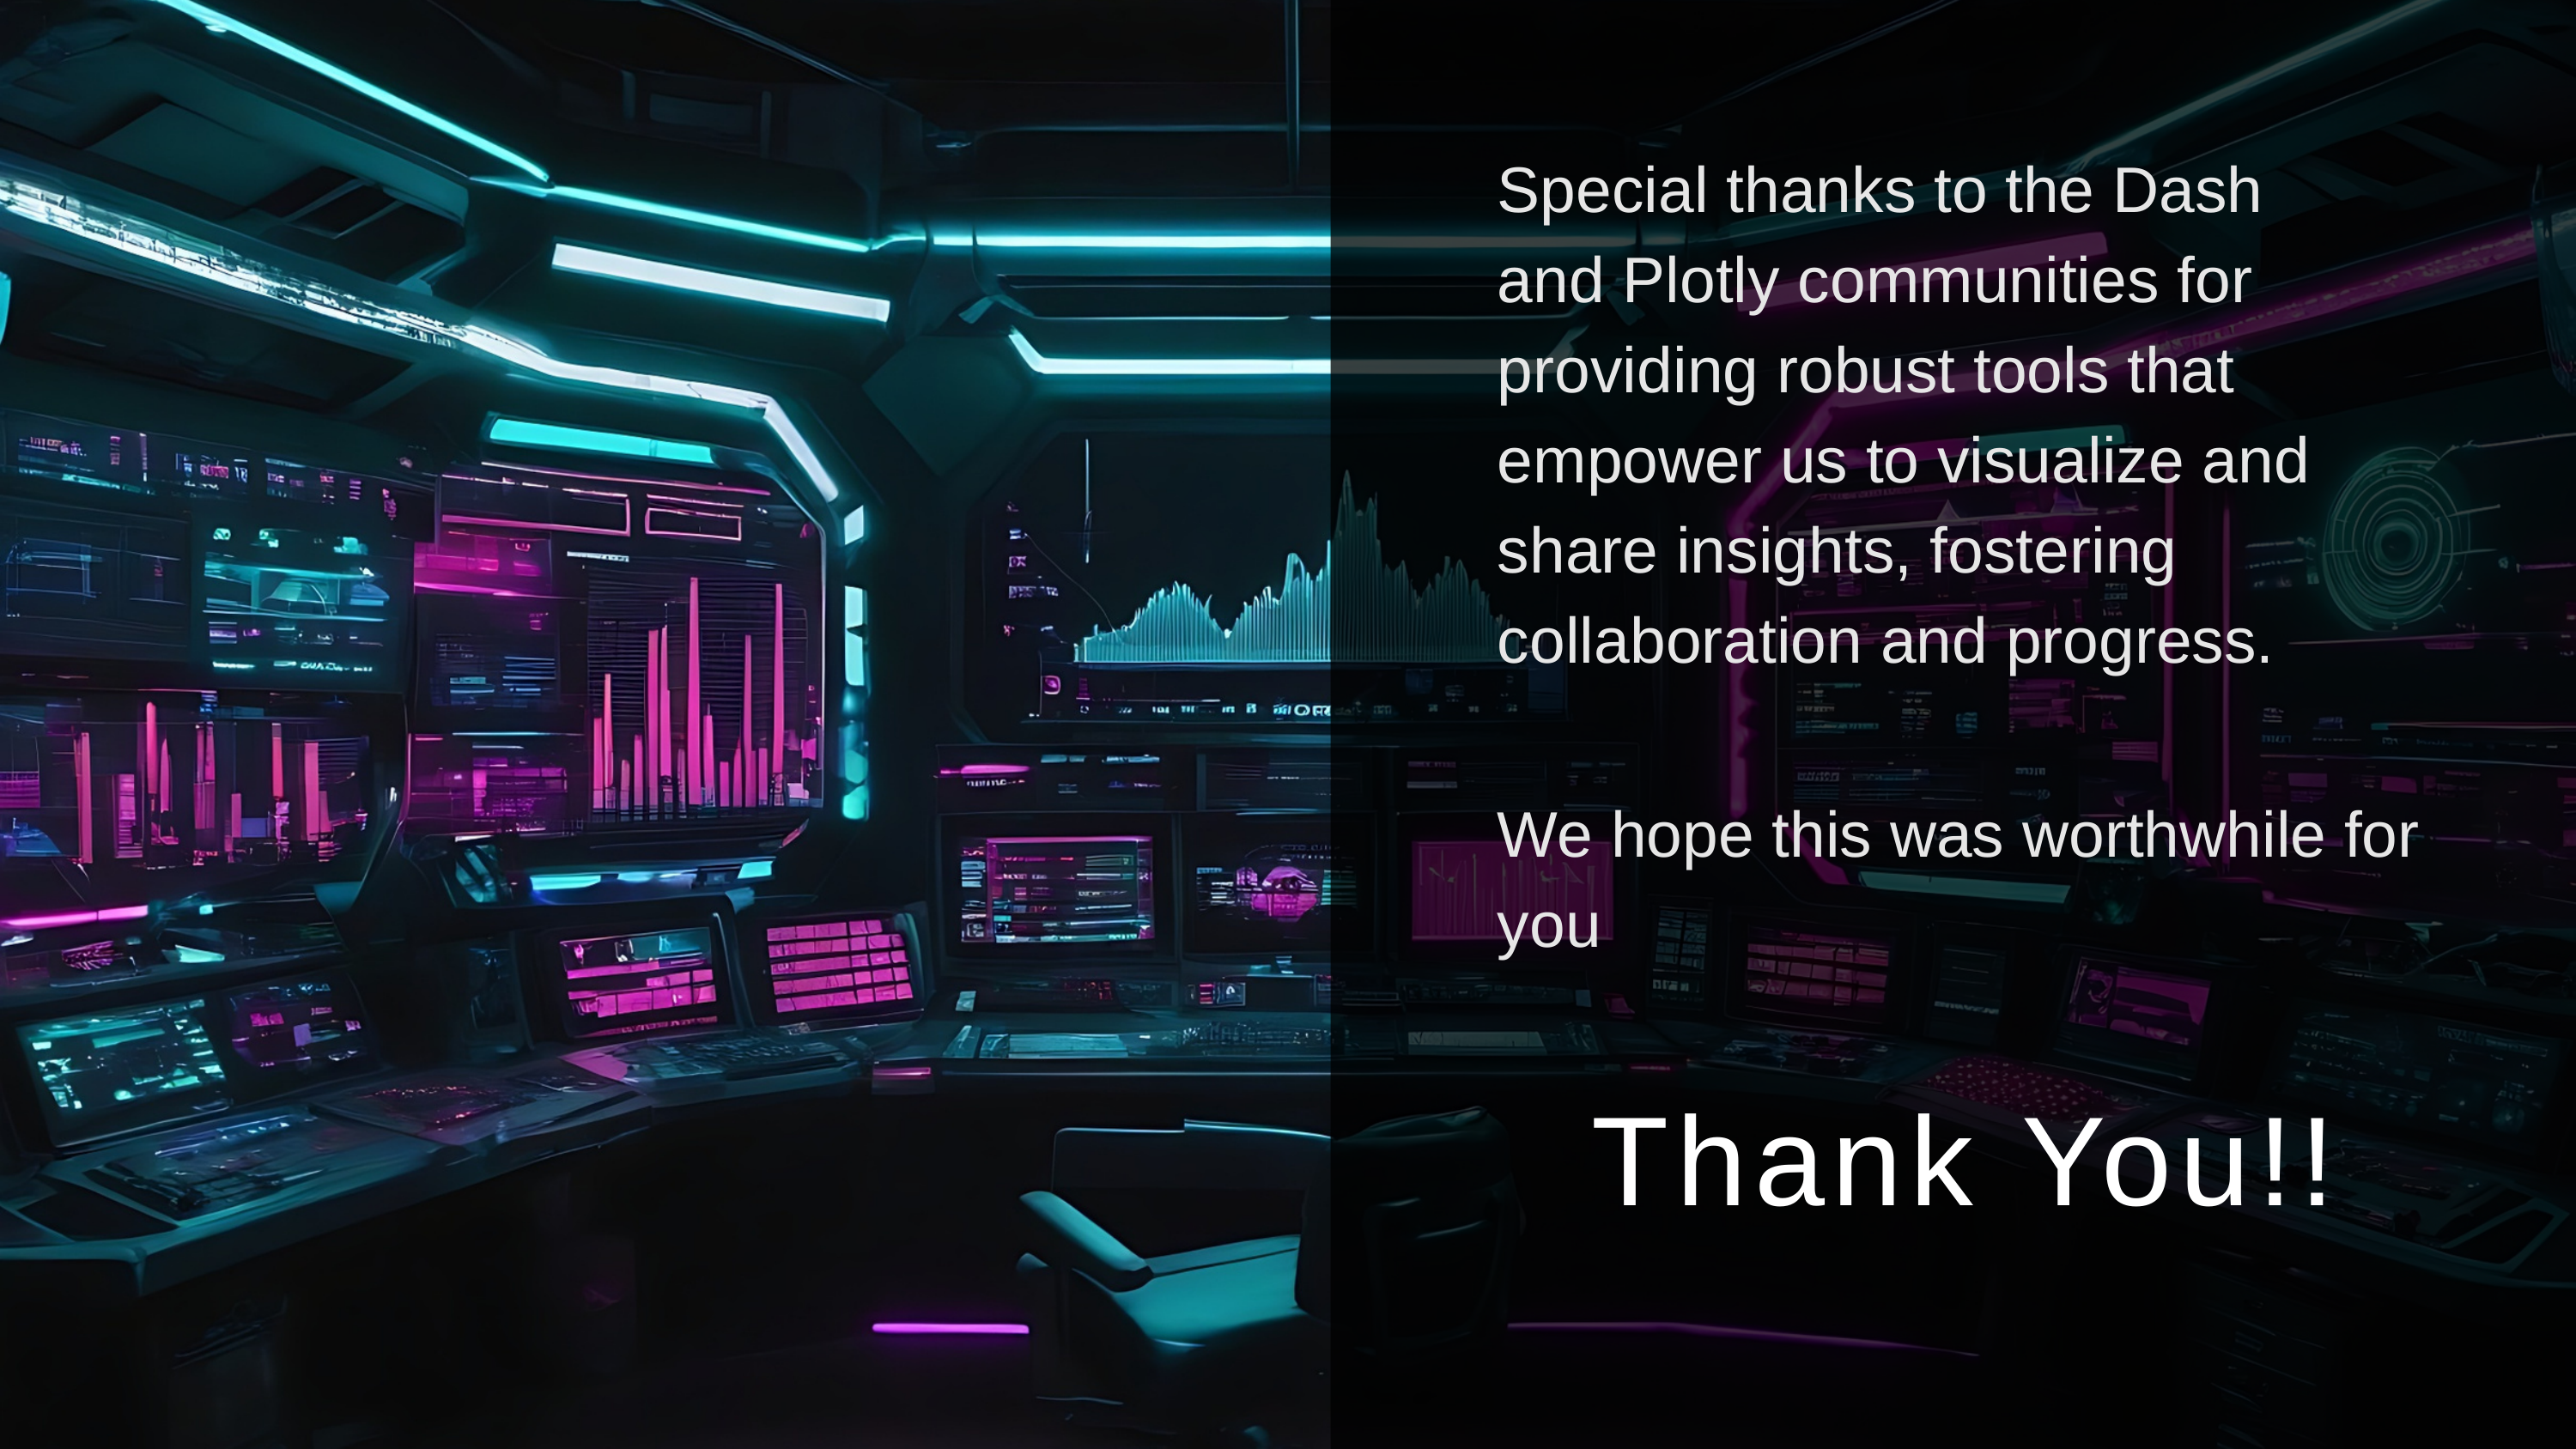

Special thanks to the Dash and Plotly communities for providing robust tools that empower us to visualize and share insights, fostering collaboration and progress.

We hope this was worthwhile for you
Thank You!!